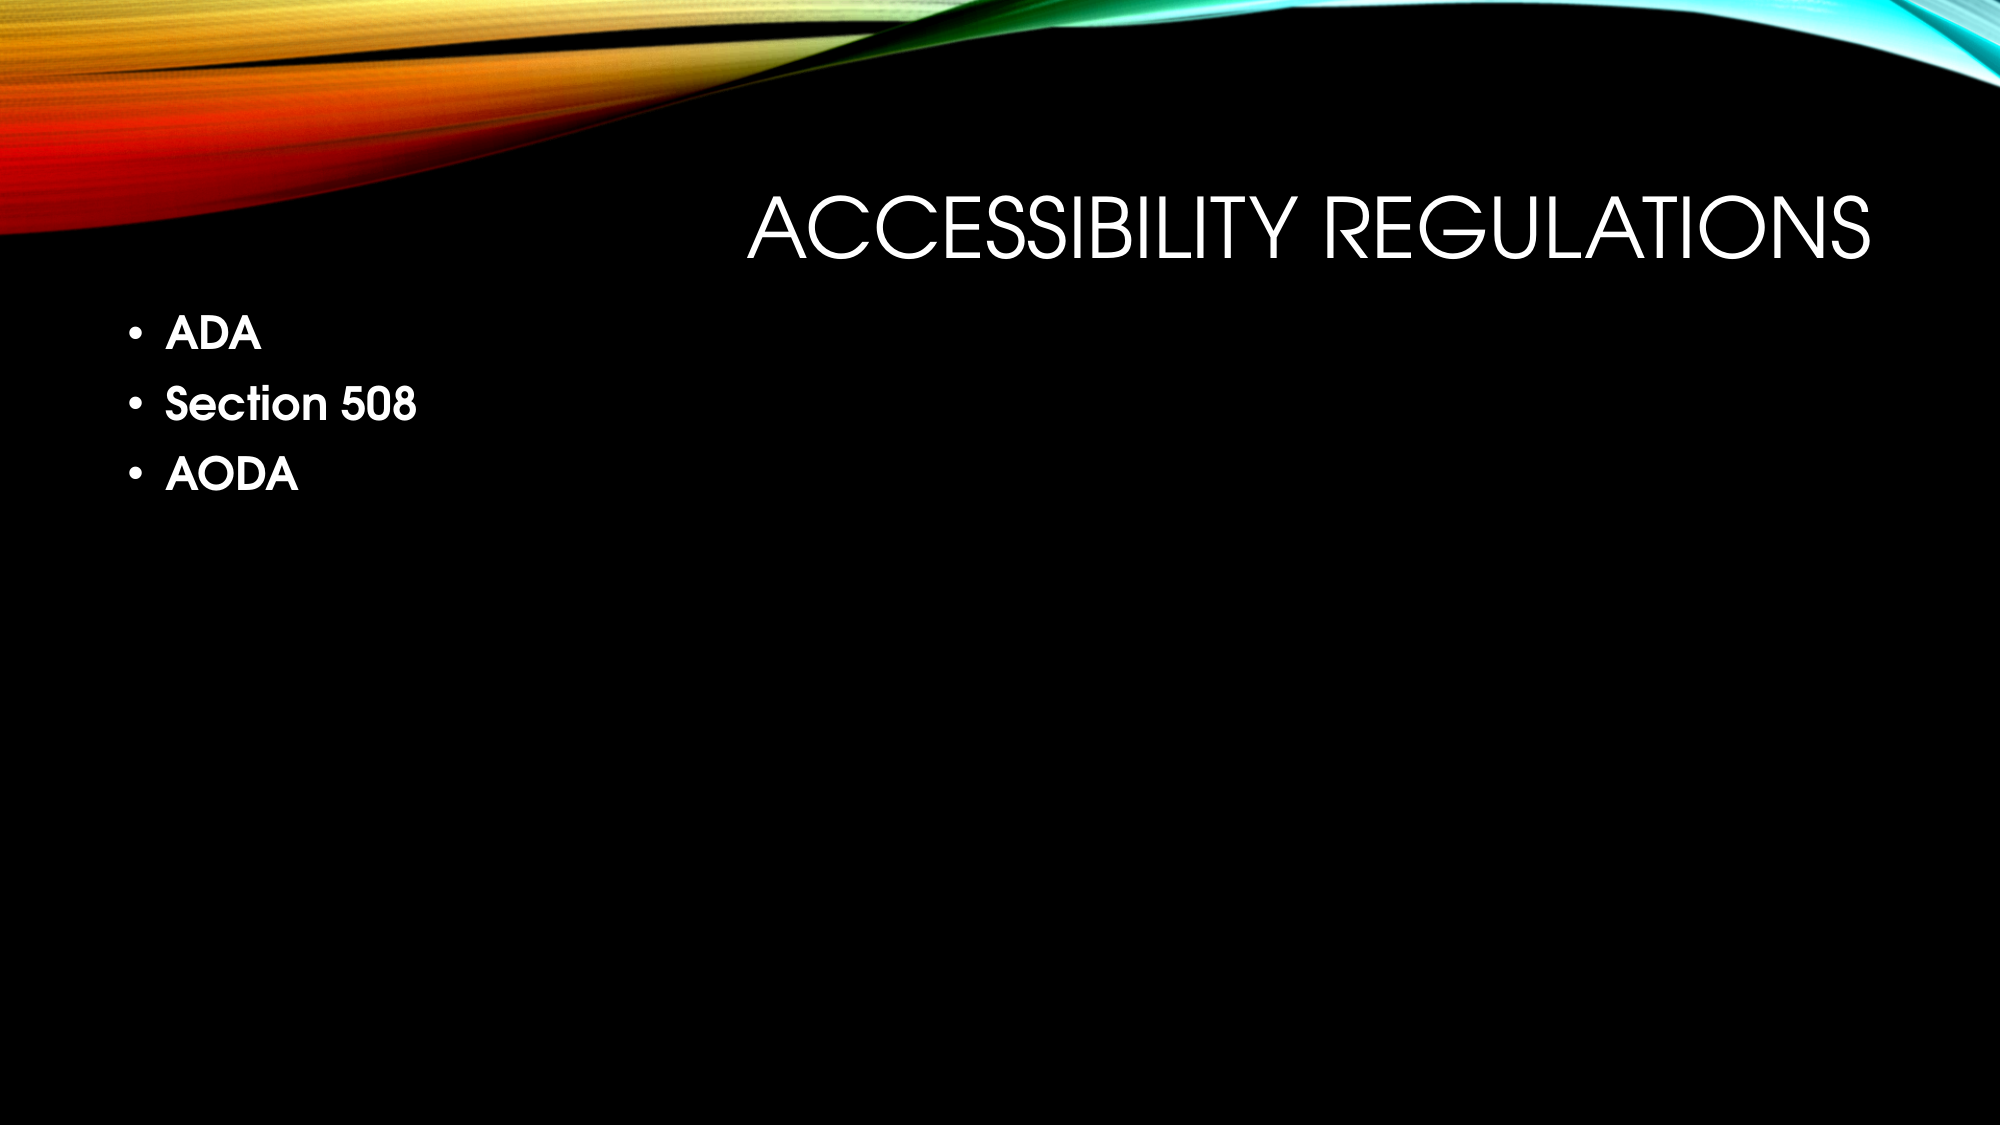

# Accessibility Regulations
ADA
Section 508
AODA